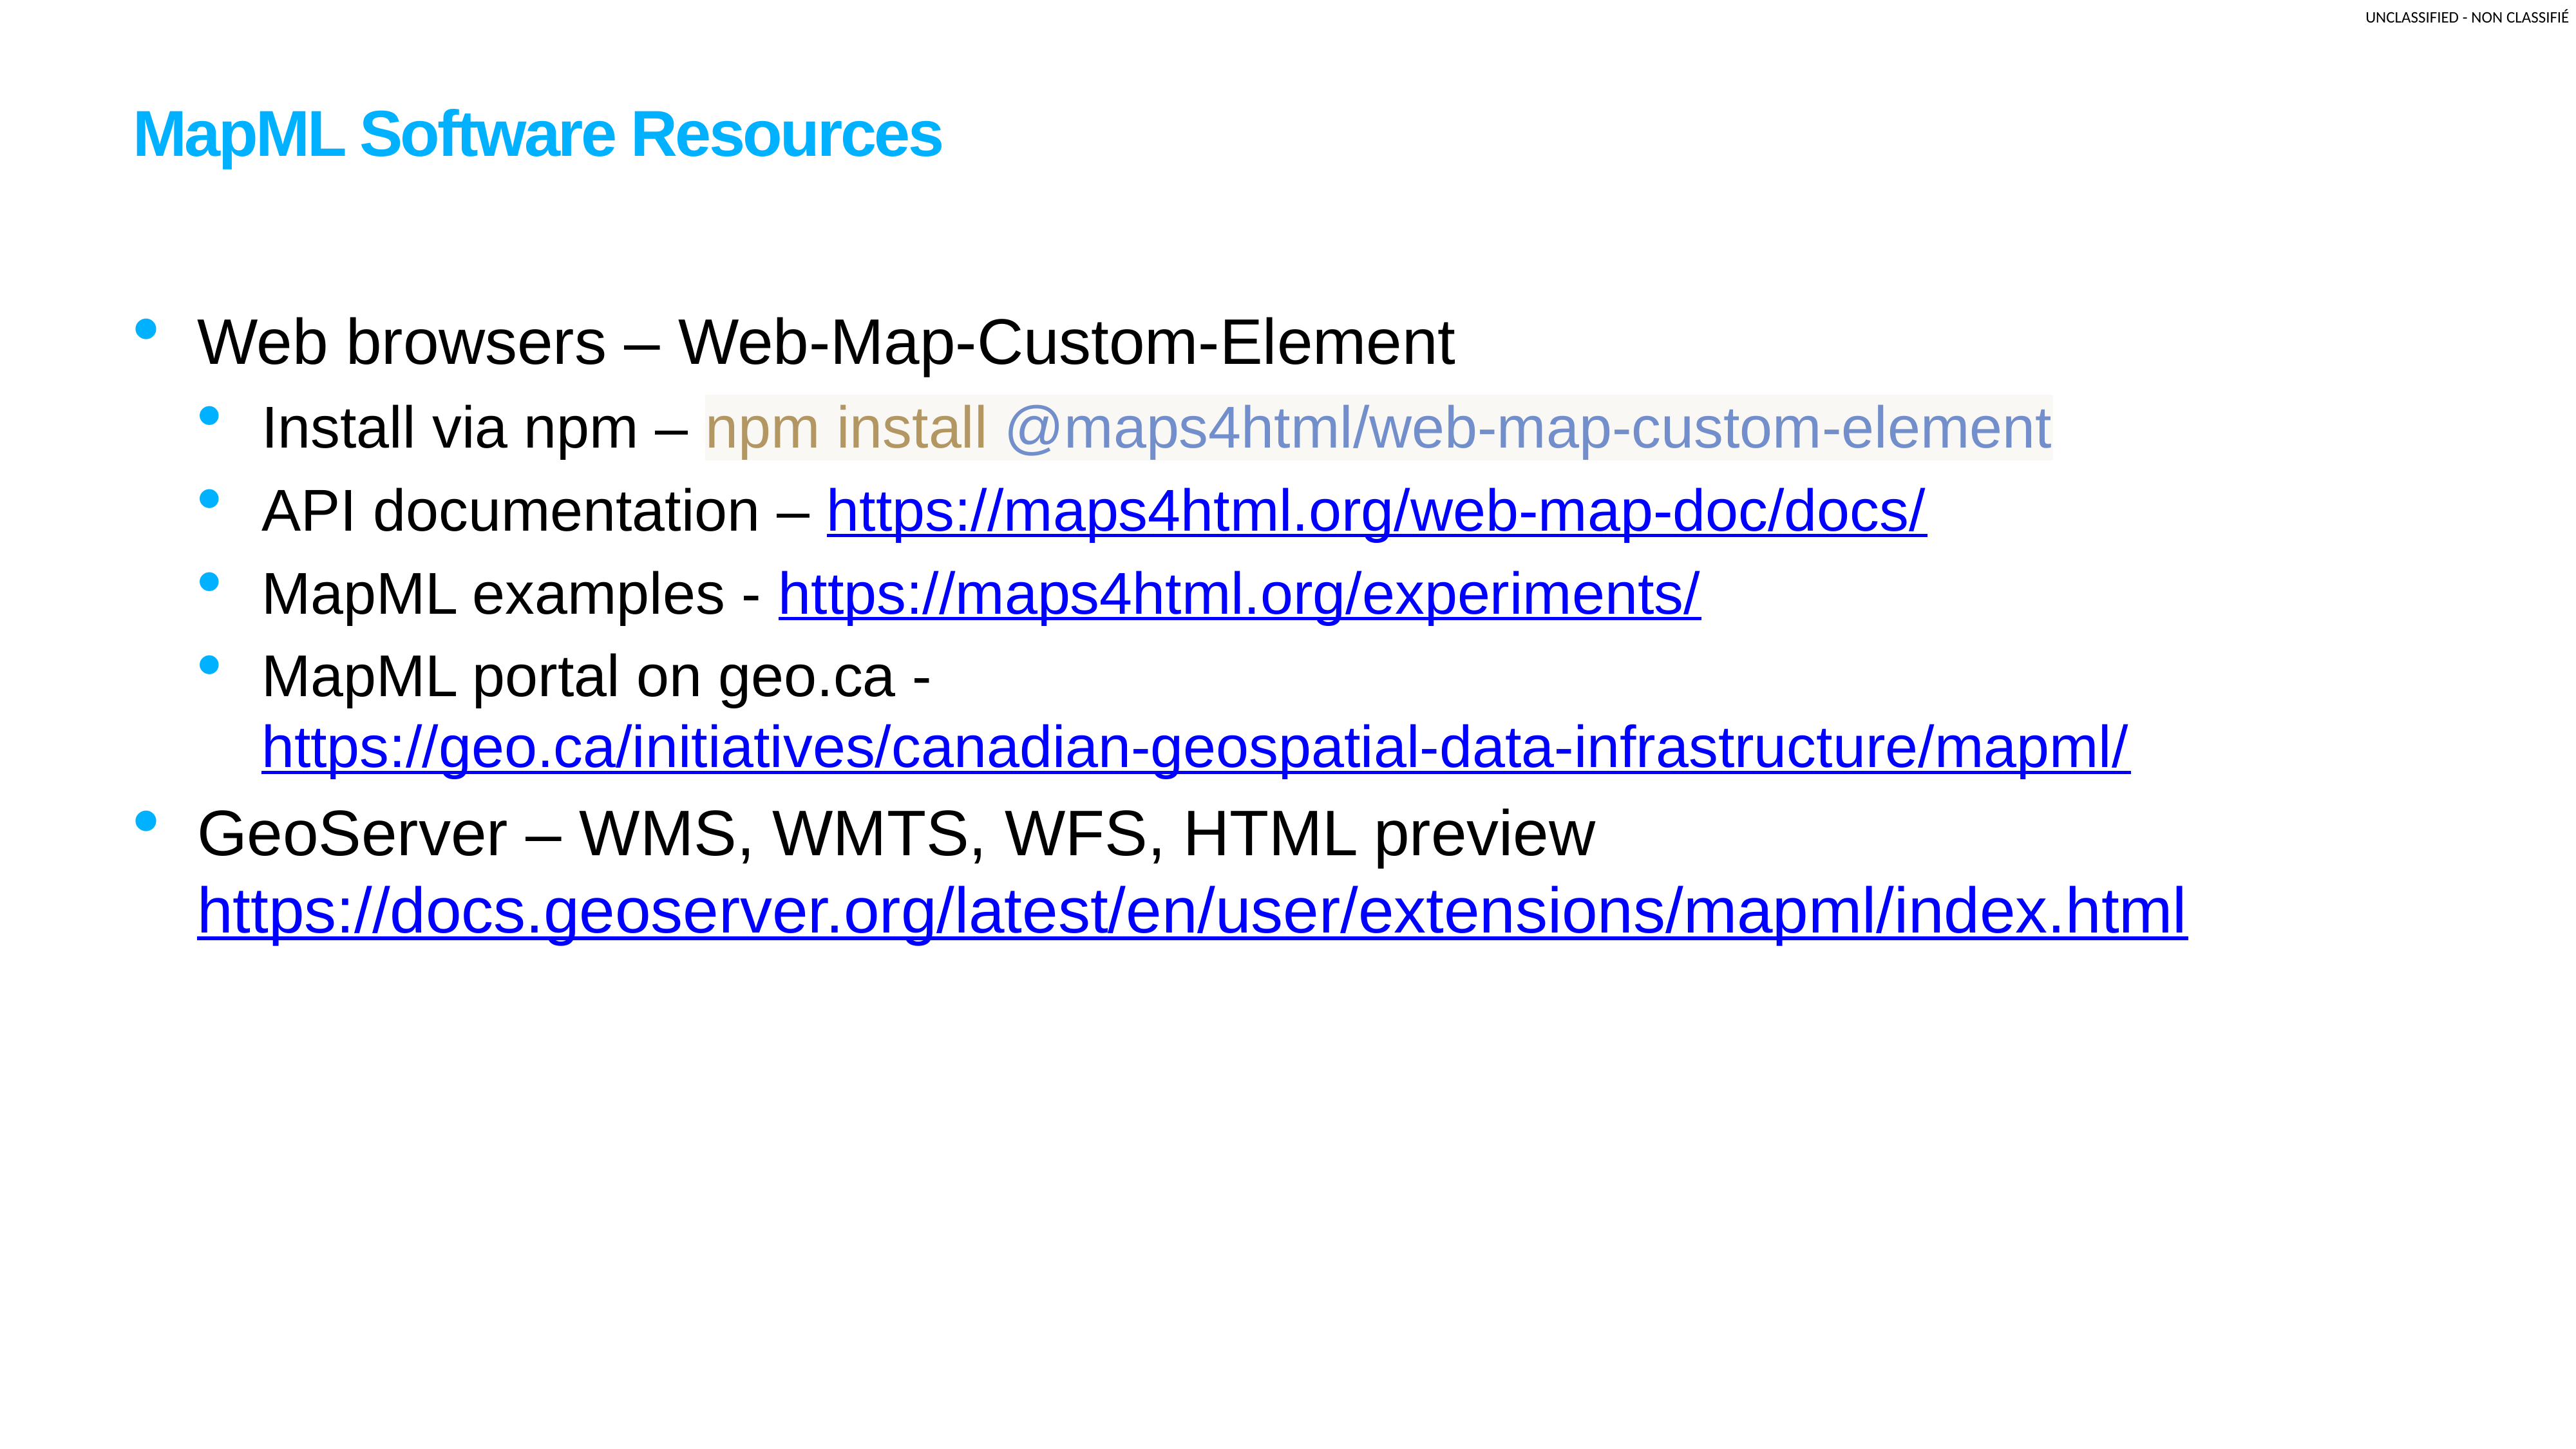

# MapML Software Resources
Web browsers – Web-Map-Custom-Element
Install via npm – npm install @maps4html/web-map-custom-element
API documentation – https://maps4html.org/web-map-doc/docs/
MapML examples - https://maps4html.org/experiments/
MapML portal on geo.ca - https://geo.ca/initiatives/canadian-geospatial-data-infrastructure/mapml/
GeoServer – WMS, WMTS, WFS, HTML preview https://docs.geoserver.org/latest/en/user/extensions/mapml/index.html